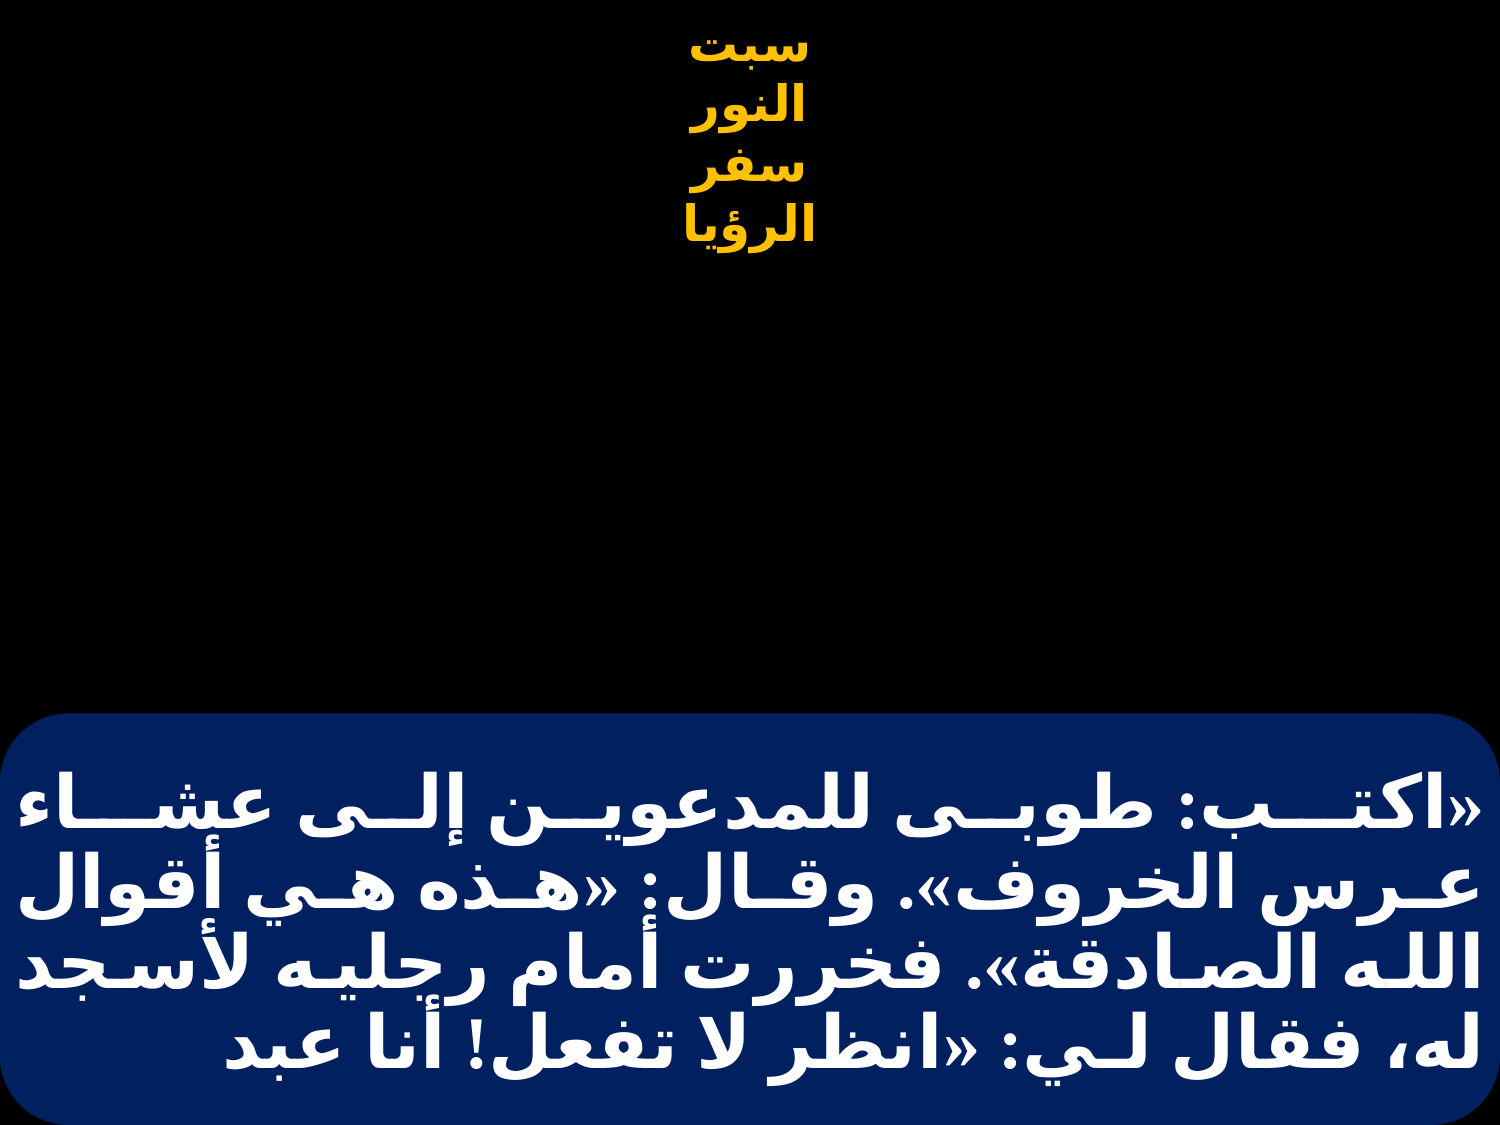

# «اكتـب: طوبى للمدعوين إلى عشـاء عـرس الخروف». وقـال: «هـذه هـي أقوال الله الصادقة». فخررت أمام رجليه لأسجد له، فقال لـي: «انظر لا تفعل! أنا عبد